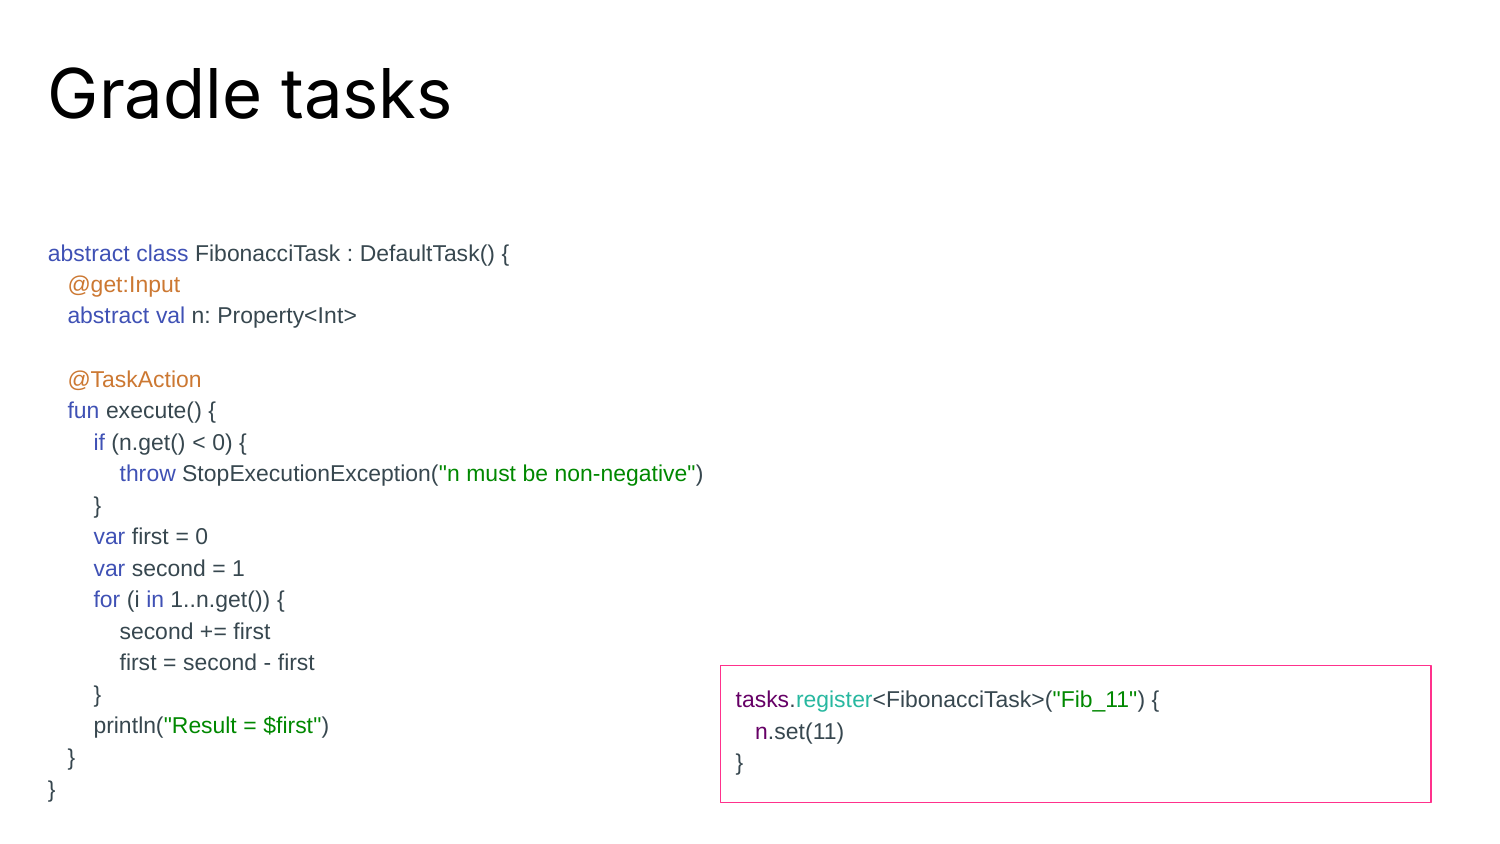

# Gradle tasks
abstract class FibonacciTask : DefaultTask() {
   @get:Input
   abstract val n: Property<Int>

   @TaskAction
   fun execute() {
       if (n.get() < 0) {
           throw StopExecutionException("n must be non-negative")
       }
       var first = 0
       var second = 1
       for (i in 1..n.get()) {
           second += first
           first = second - first
       }
       println("Result = $first")
   }
}
tasks.register<FibonacciTask>("Fib_11") {
   n.set(11)
}